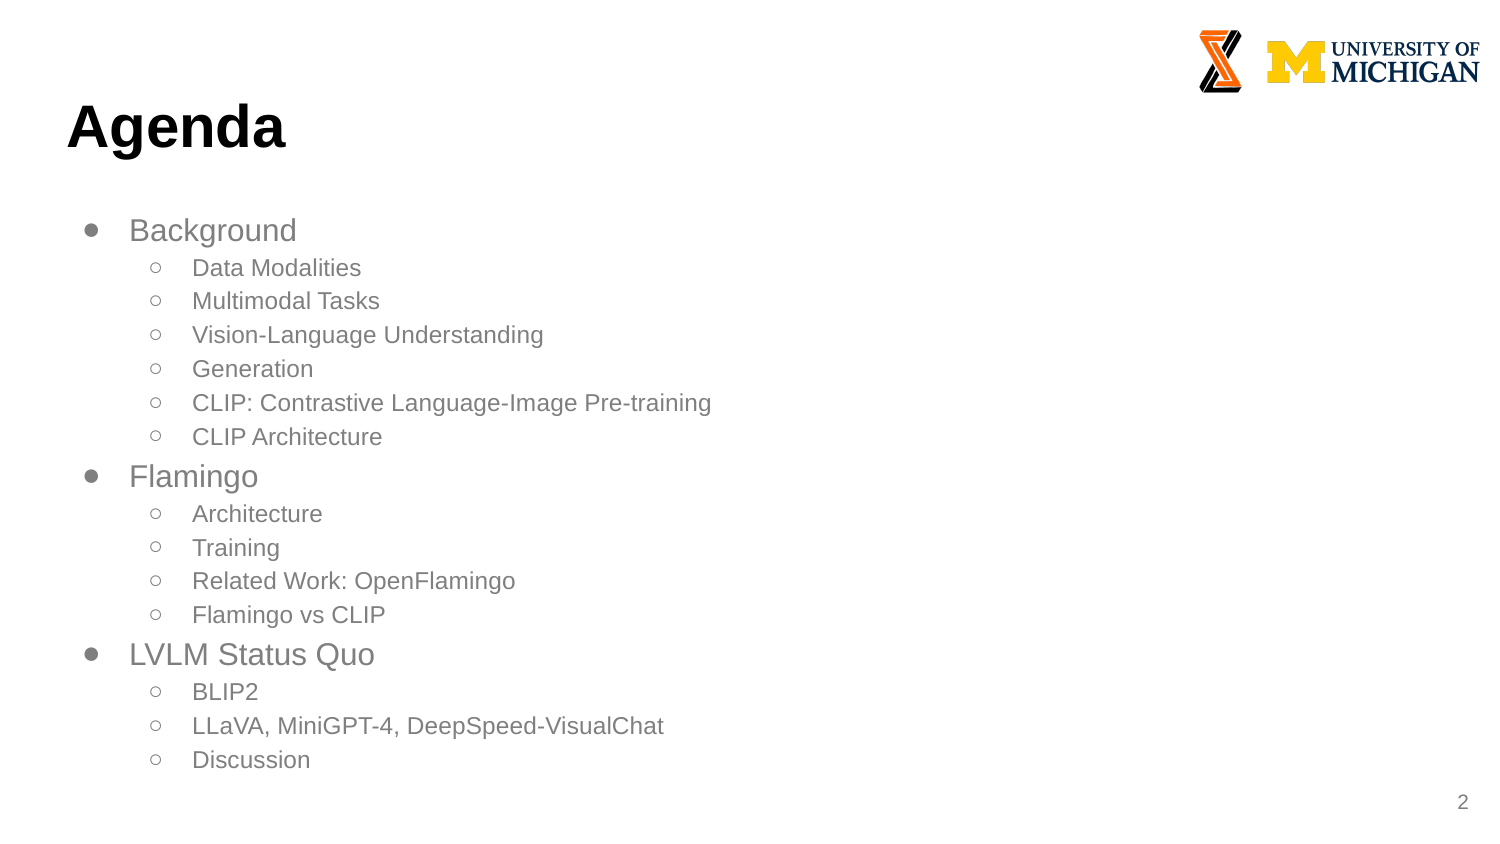

# Agenda
Background
Data Modalities
Multimodal Tasks
Vision-Language Understanding
Generation
CLIP: Contrastive Language-Image Pre-training
CLIP Architecture
Flamingo
Architecture
Training
Related Work: OpenFlamingo
Flamingo vs CLIP
LVLM Status Quo
BLIP2
LLaVA, MiniGPT-4, DeepSpeed-VisualChat
Discussion
2